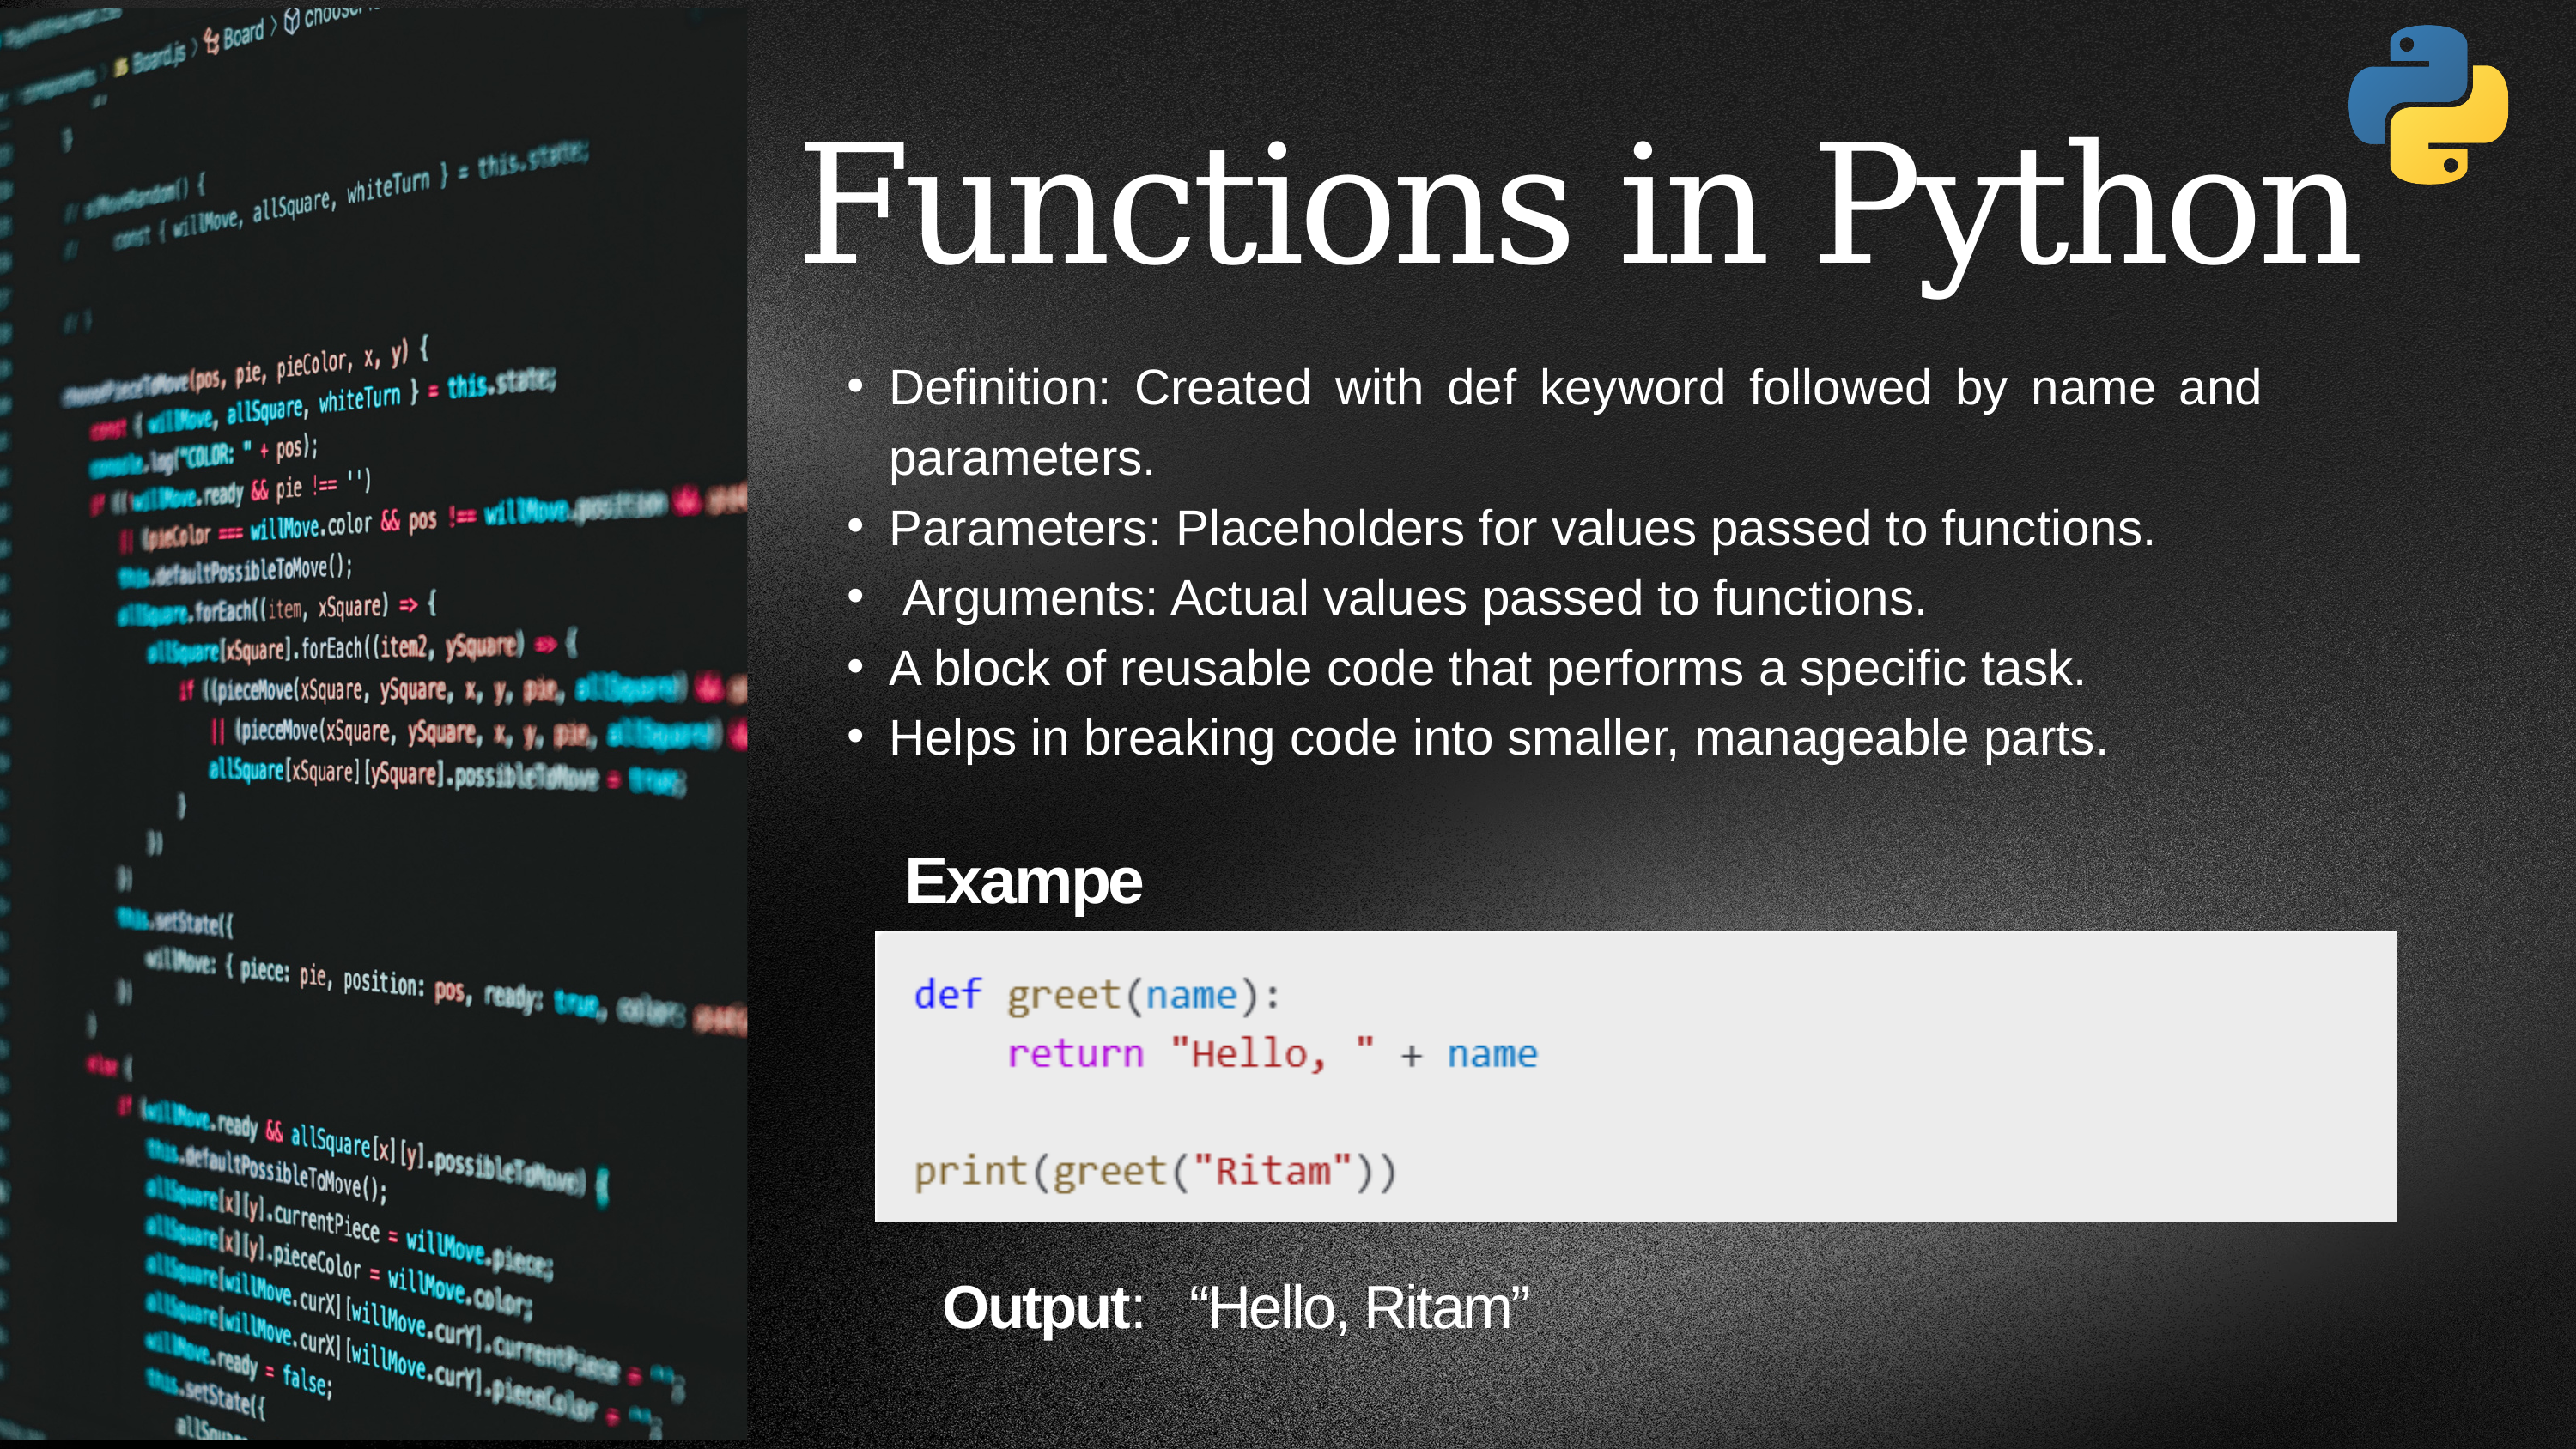

Functions in Python
Definition: Created with def keyword followed by name and parameters.
Parameters: Placeholders for values passed to functions.
 Arguments: Actual values passed to functions.
A block of reusable code that performs a specific task.
Helps in breaking code into smaller, manageable parts.

Exampe

Output:   “Hello, Ritam”